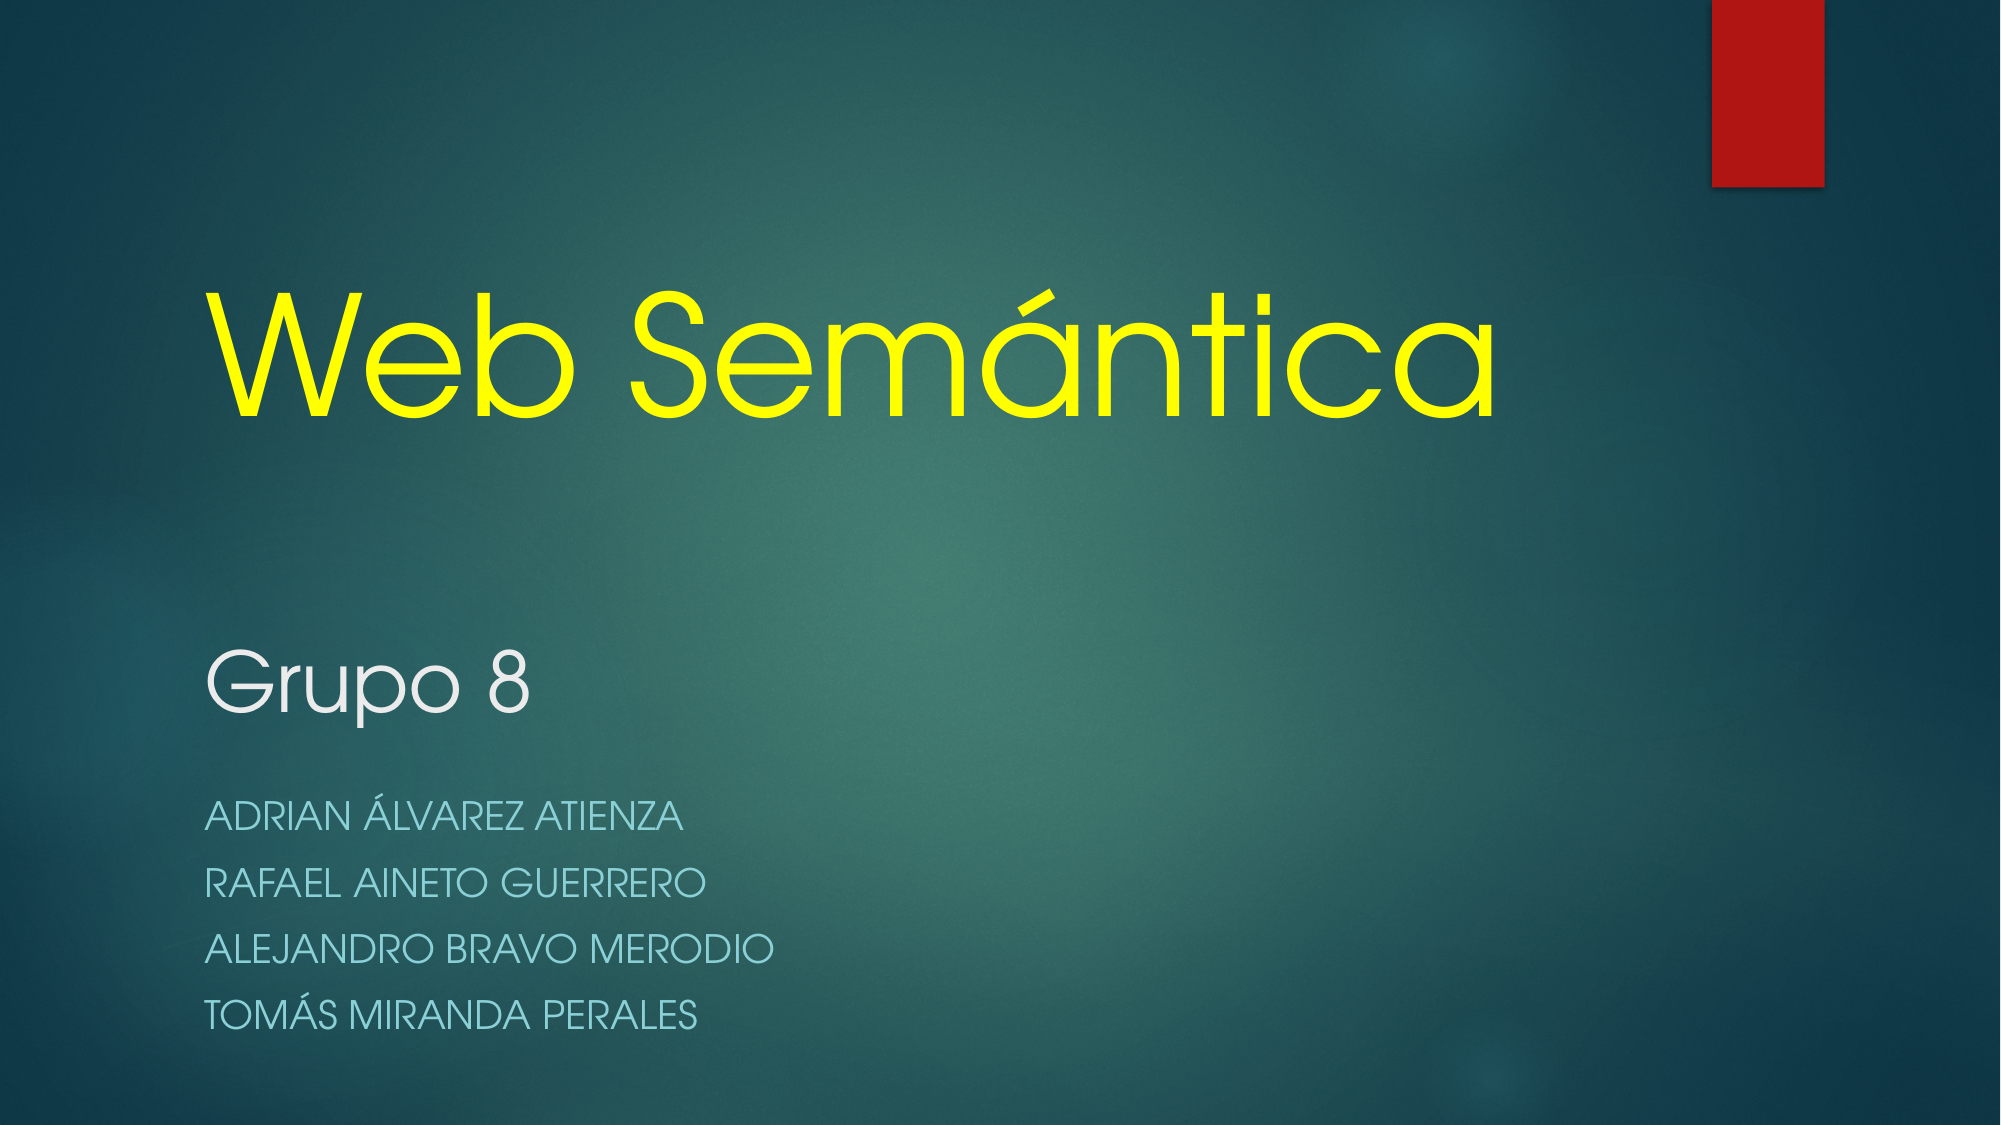

# Web Semántica Grupo 8
Adrian Álvarez Atienza
Rafael Aineto Guerrero
Alejandro Bravo Merodio
Tomás Miranda Perales